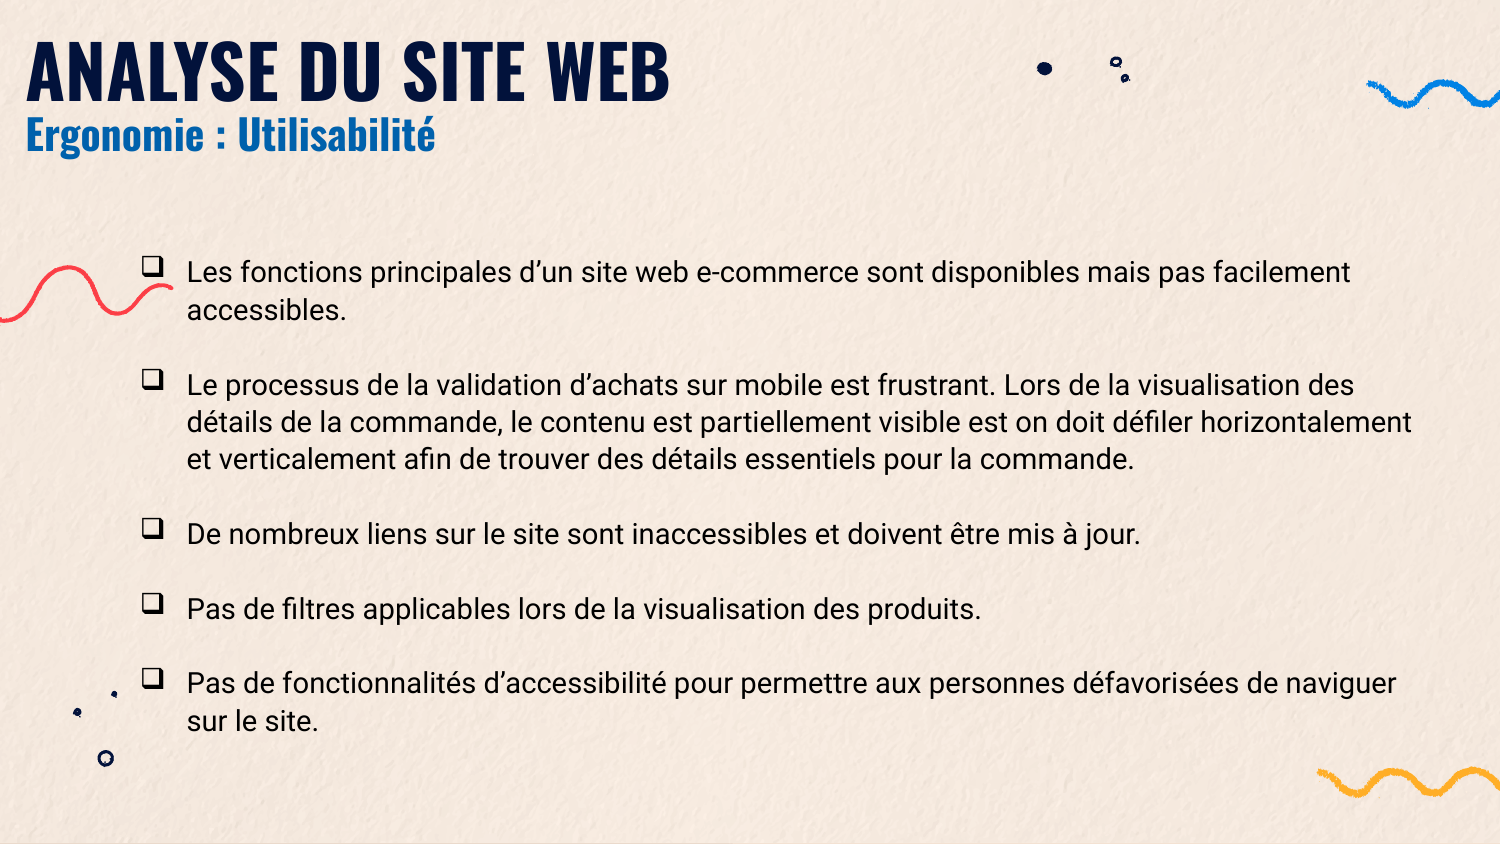

ANALYSE DU SITE WEB
Ergonomie : Utilisabilité
Les fonctions principales d’un site web e-commerce sont disponibles mais pas facilement accessibles.

Le processus de la validation d’achats sur mobile est frustrant. Lors de la visualisation des détails de la commande, le contenu est partiellement visible est on doit défiler horizontalement et verticalement afin de trouver des détails essentiels pour la commande.

De nombreux liens sur le site sont inaccessibles et doivent être mis à jour.

Pas de filtres applicables lors de la visualisation des produits.

Pas de fonctionnalités d’accessibilité pour permettre aux personnes défavorisées de naviguer sur le site.